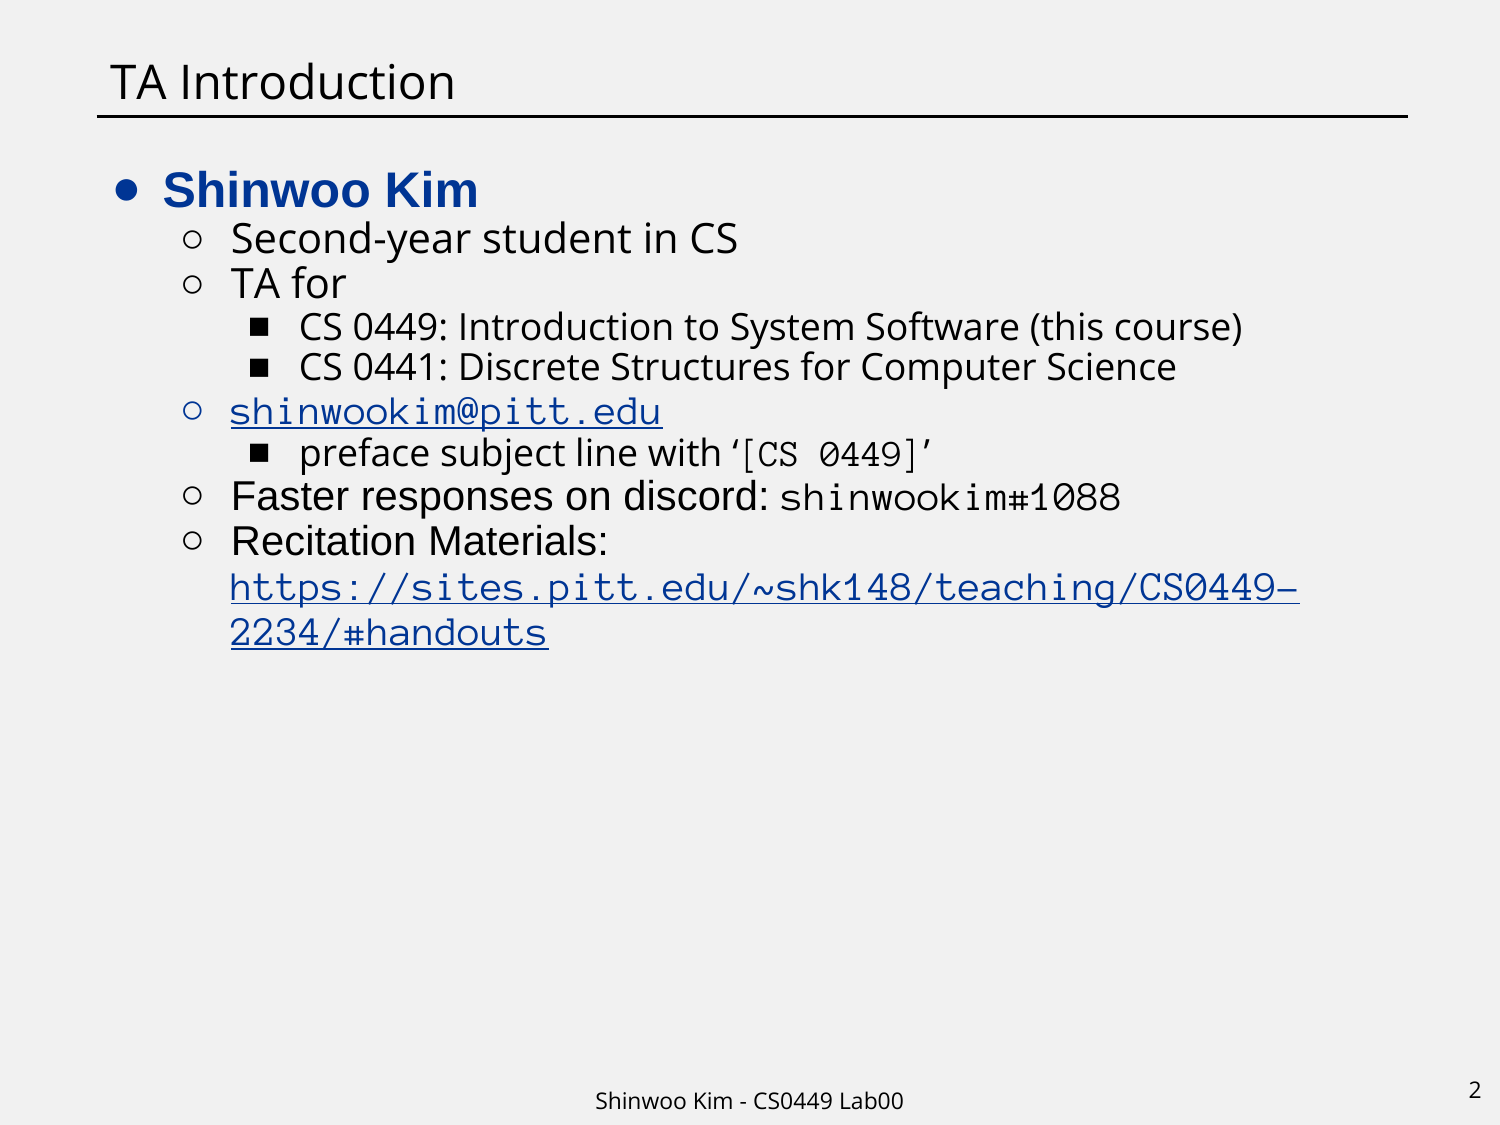

# TA Introduction
Shinwoo Kim
Second-year student in CS
TA for
CS 0449: Introduction to System Software (this course)
CS 0441: Discrete Structures for Computer Science
shinwookim@pitt.edu
preface subject line with ‘[CS 0449]’
Faster responses on discord: shinwookim#1088
Recitation Materials: https://sites.pitt.edu/~shk148/teaching/CS0449-2234/#handouts

2
Shinwoo Kim - CS0449 Lab00